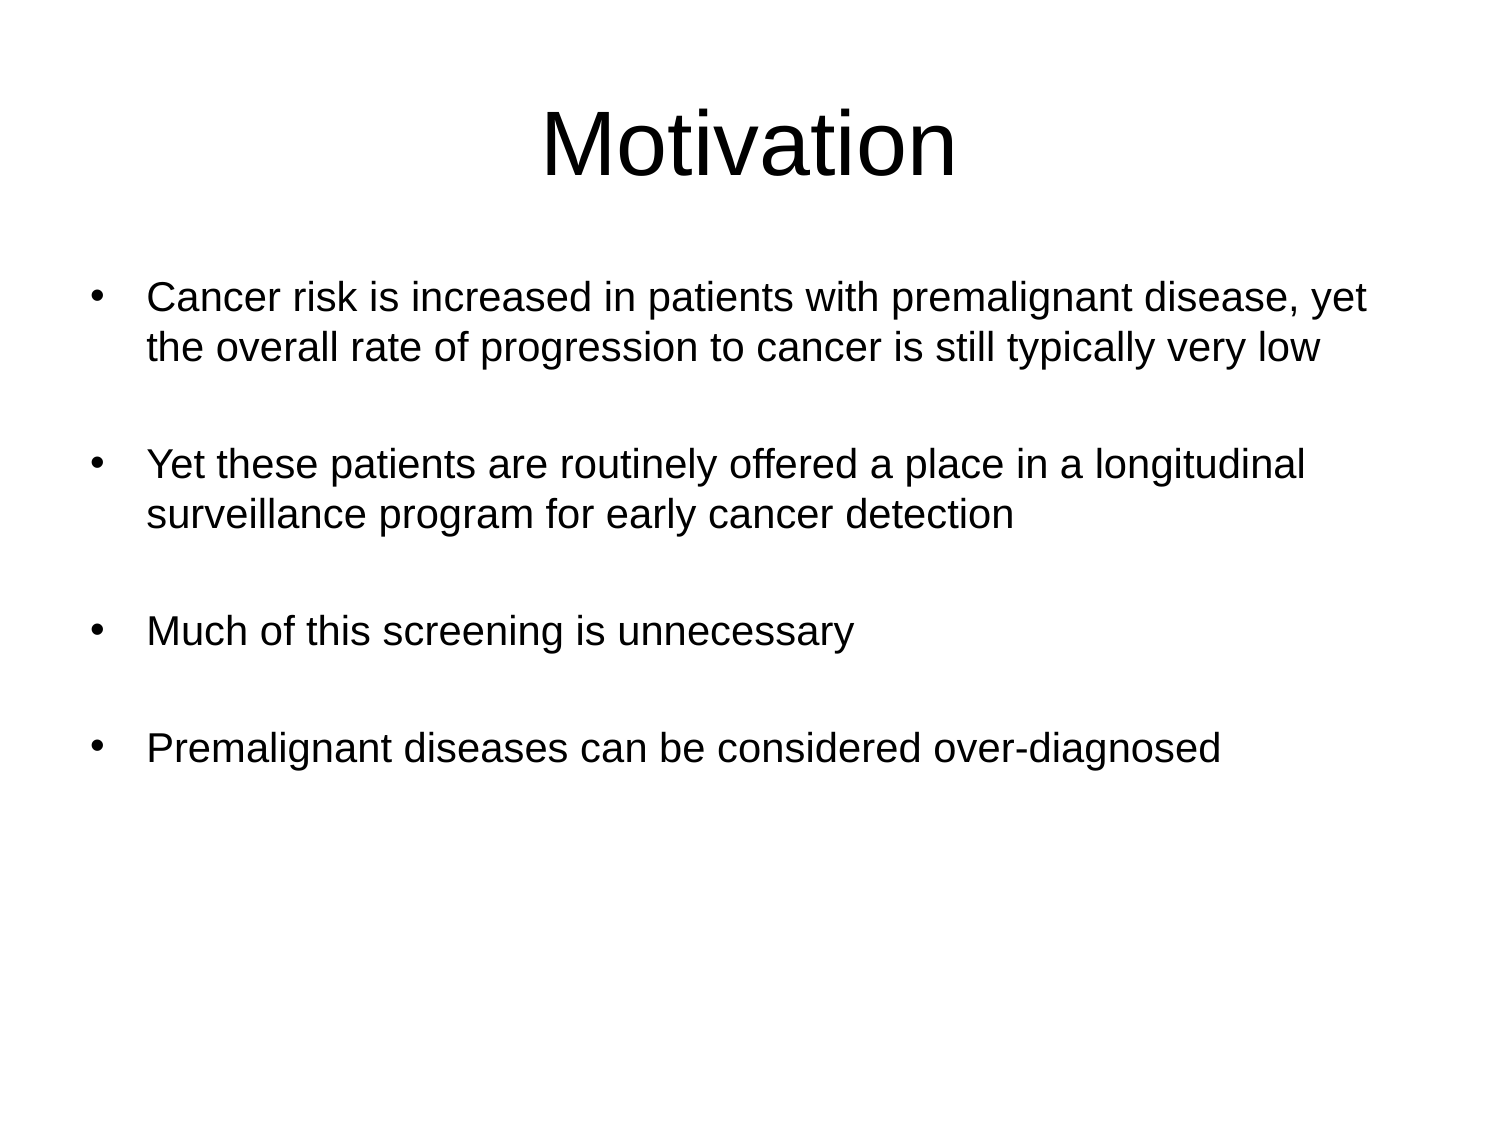

# Motivation
Cancer risk is increased in patients with premalignant disease, yet the overall rate of progression to cancer is still typically very low

Yet these patients are routinely offered a place in a longitudinal surveillance program for early cancer detection

Much of this screening is unnecessary

Premalignant diseases can be considered over-diagnosed